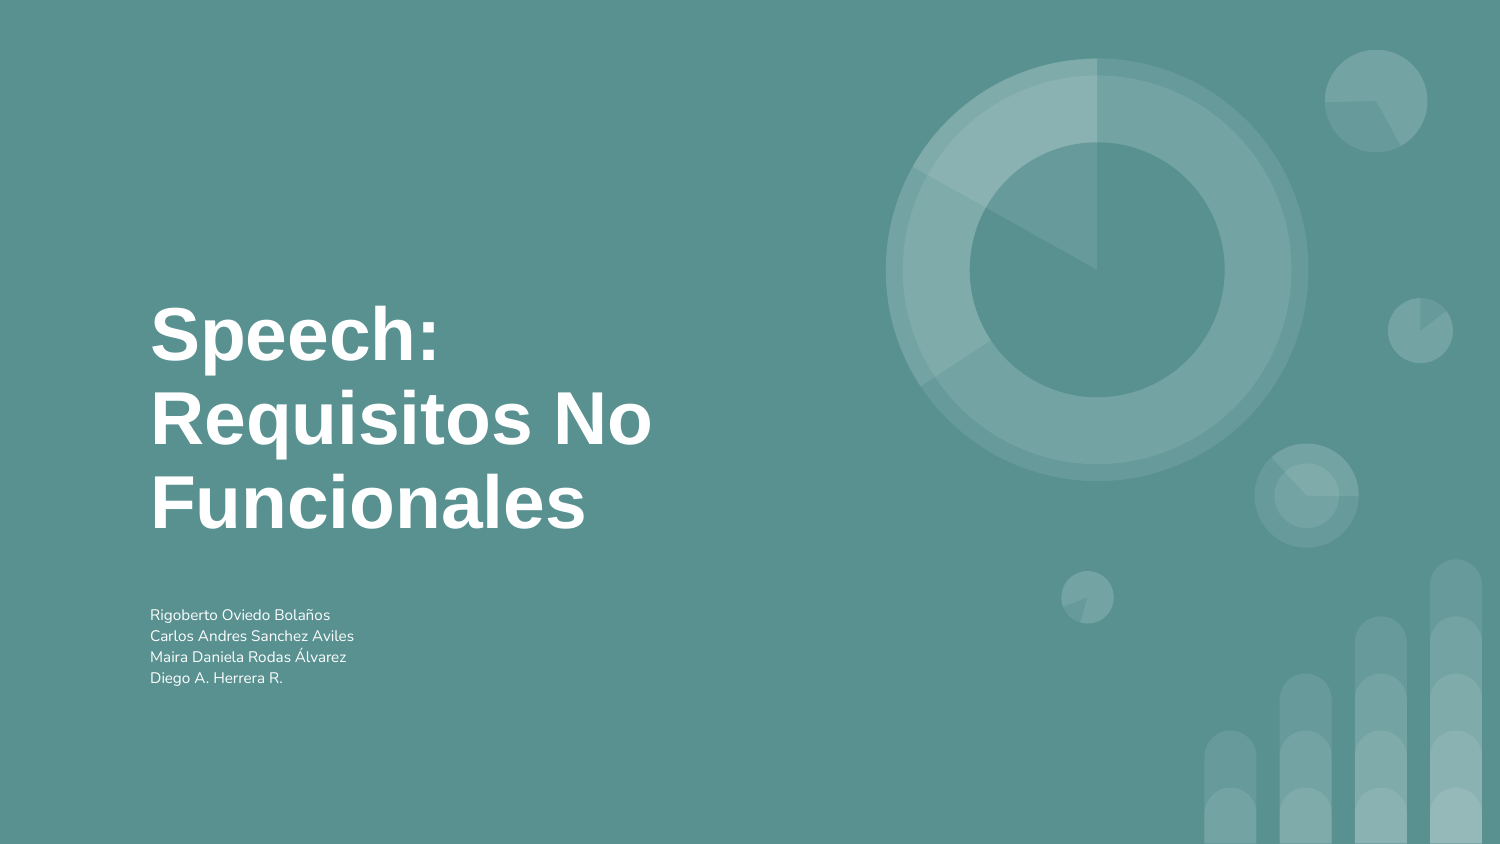

# Speech: Requisitos No Funcionales
Rigoberto Oviedo Bolaños
Carlos Andres Sanchez Aviles
Maira Daniela Rodas Álvarez
Diego A. Herrera R.